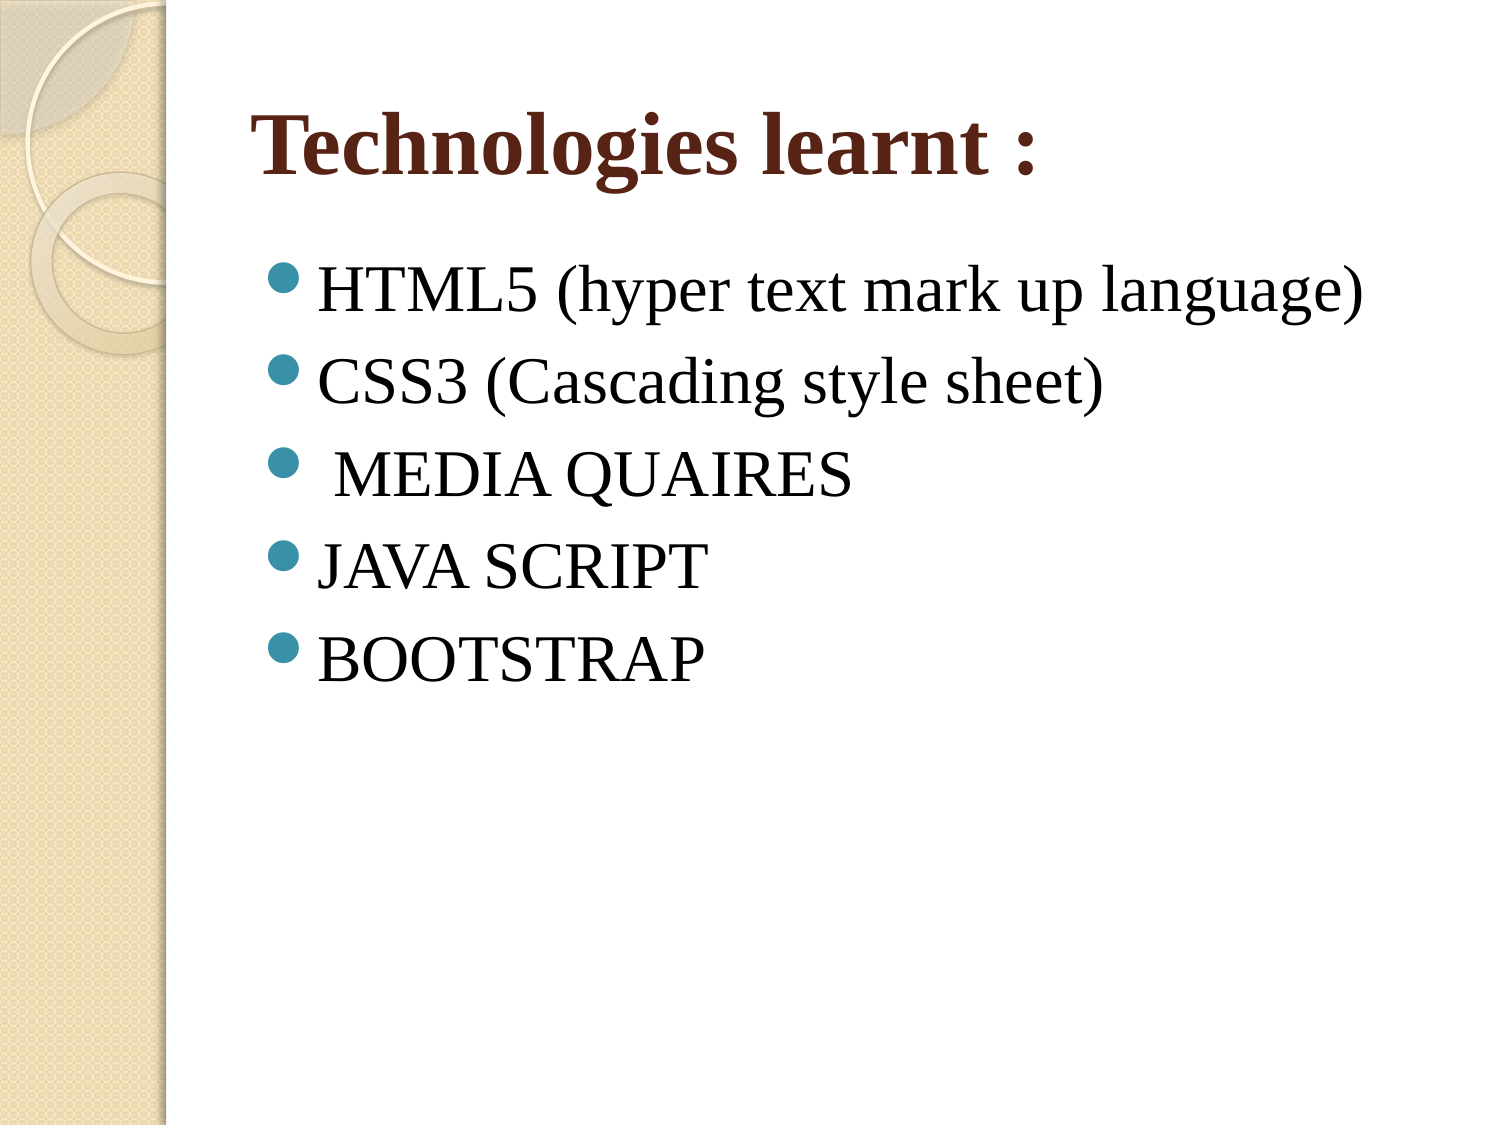

# Technologies learnt :
HTML5 (hyper text mark up language)
CSS3 (Cascading style sheet)
 MEDIA QUAIRES
JAVA SCRIPT
BOOTSTRAP